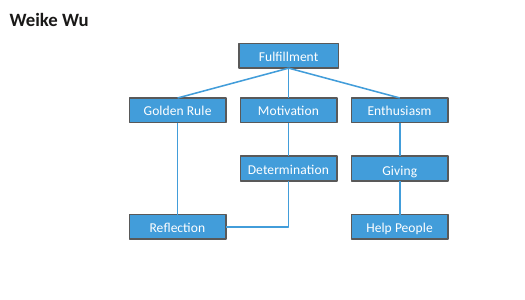

Weike Wu
Fulfillment
Motivation
Golden Rule
Enthusiasm
Determination
Giving

Reflection
Help People